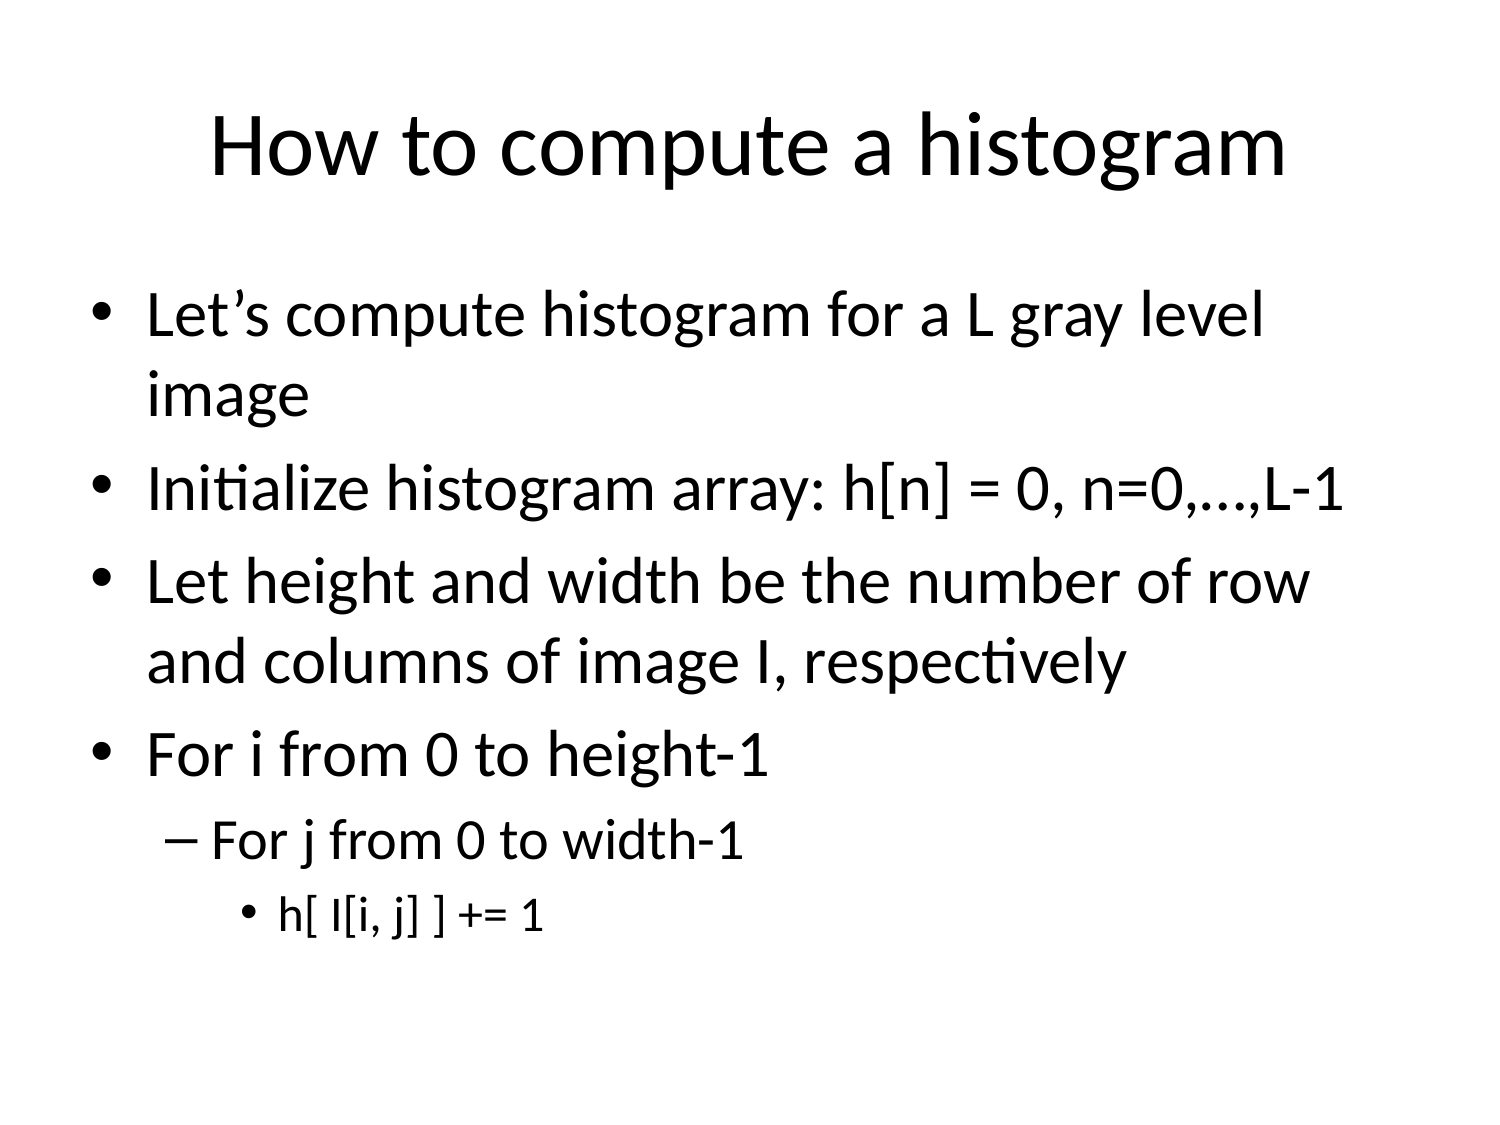

# How to compute a histogram
Let’s compute histogram for a L gray level image
Initialize histogram array: h[n] = 0, n=0,…,L-1
Let height and width be the number of row and columns of image I, respectively
For i from 0 to height-1
For j from 0 to width-1
h[ I[i, j] ] += 1